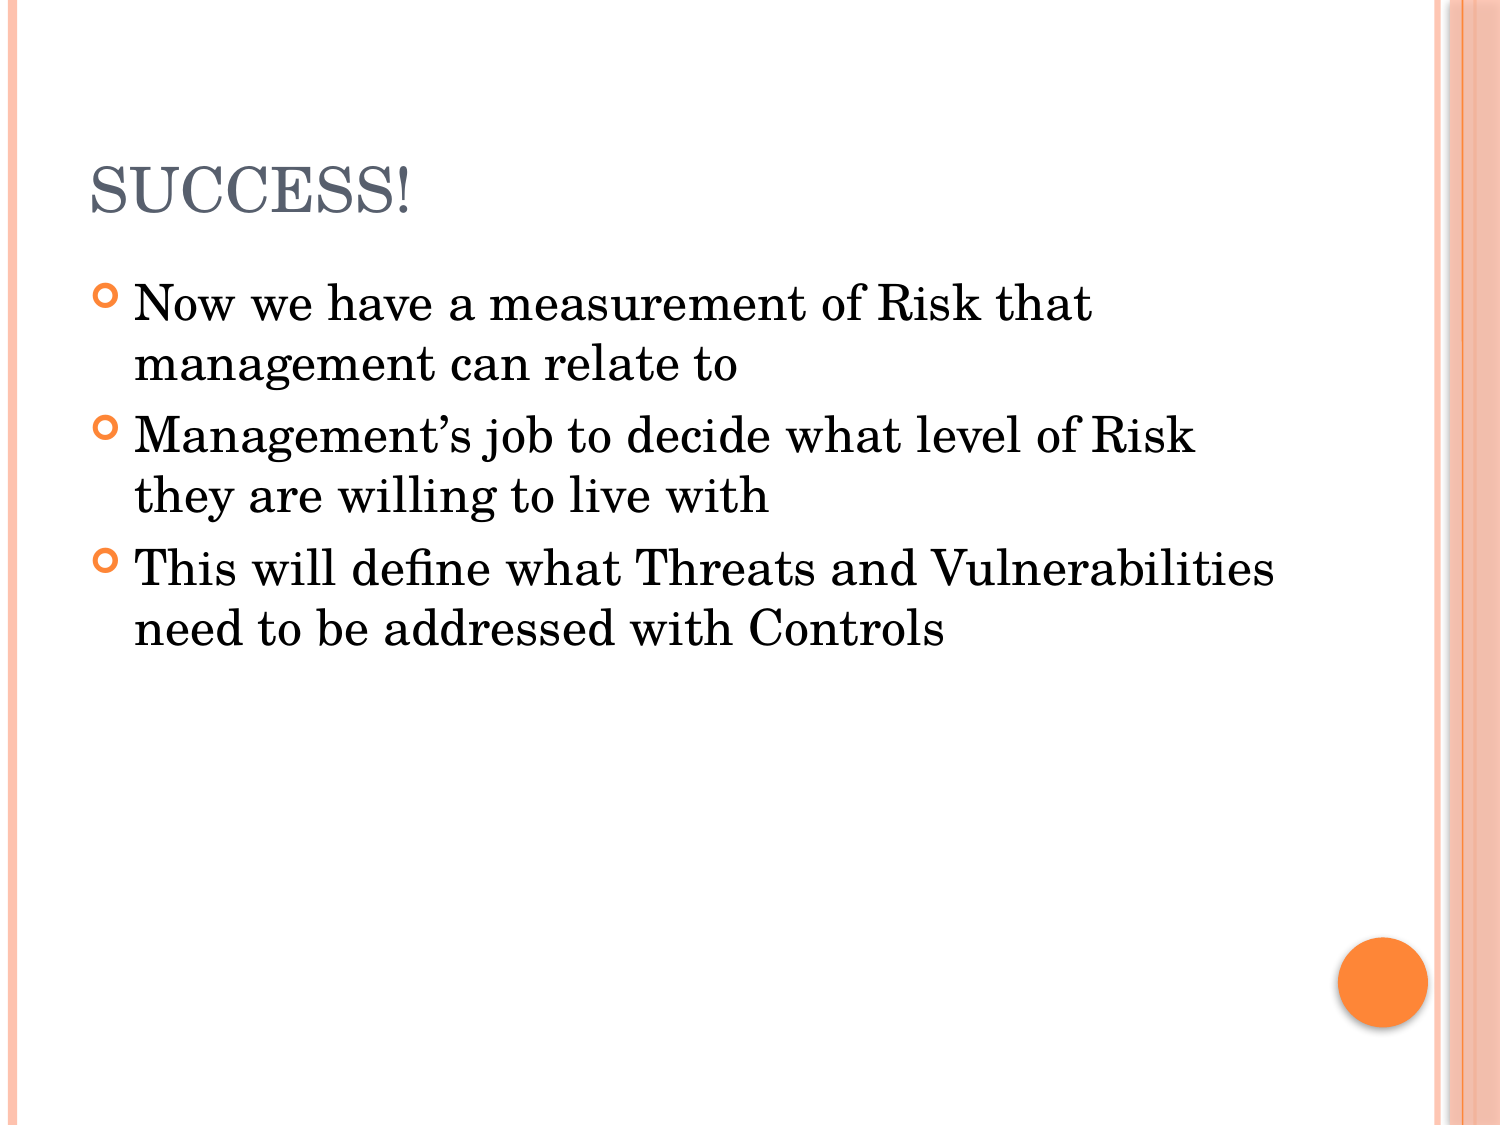

# Success!
Now we have a measurement of Risk that management can relate to
Management’s job to decide what level of Risk they are willing to live with
This will define what Threats and Vulnerabilities need to be addressed with Controls